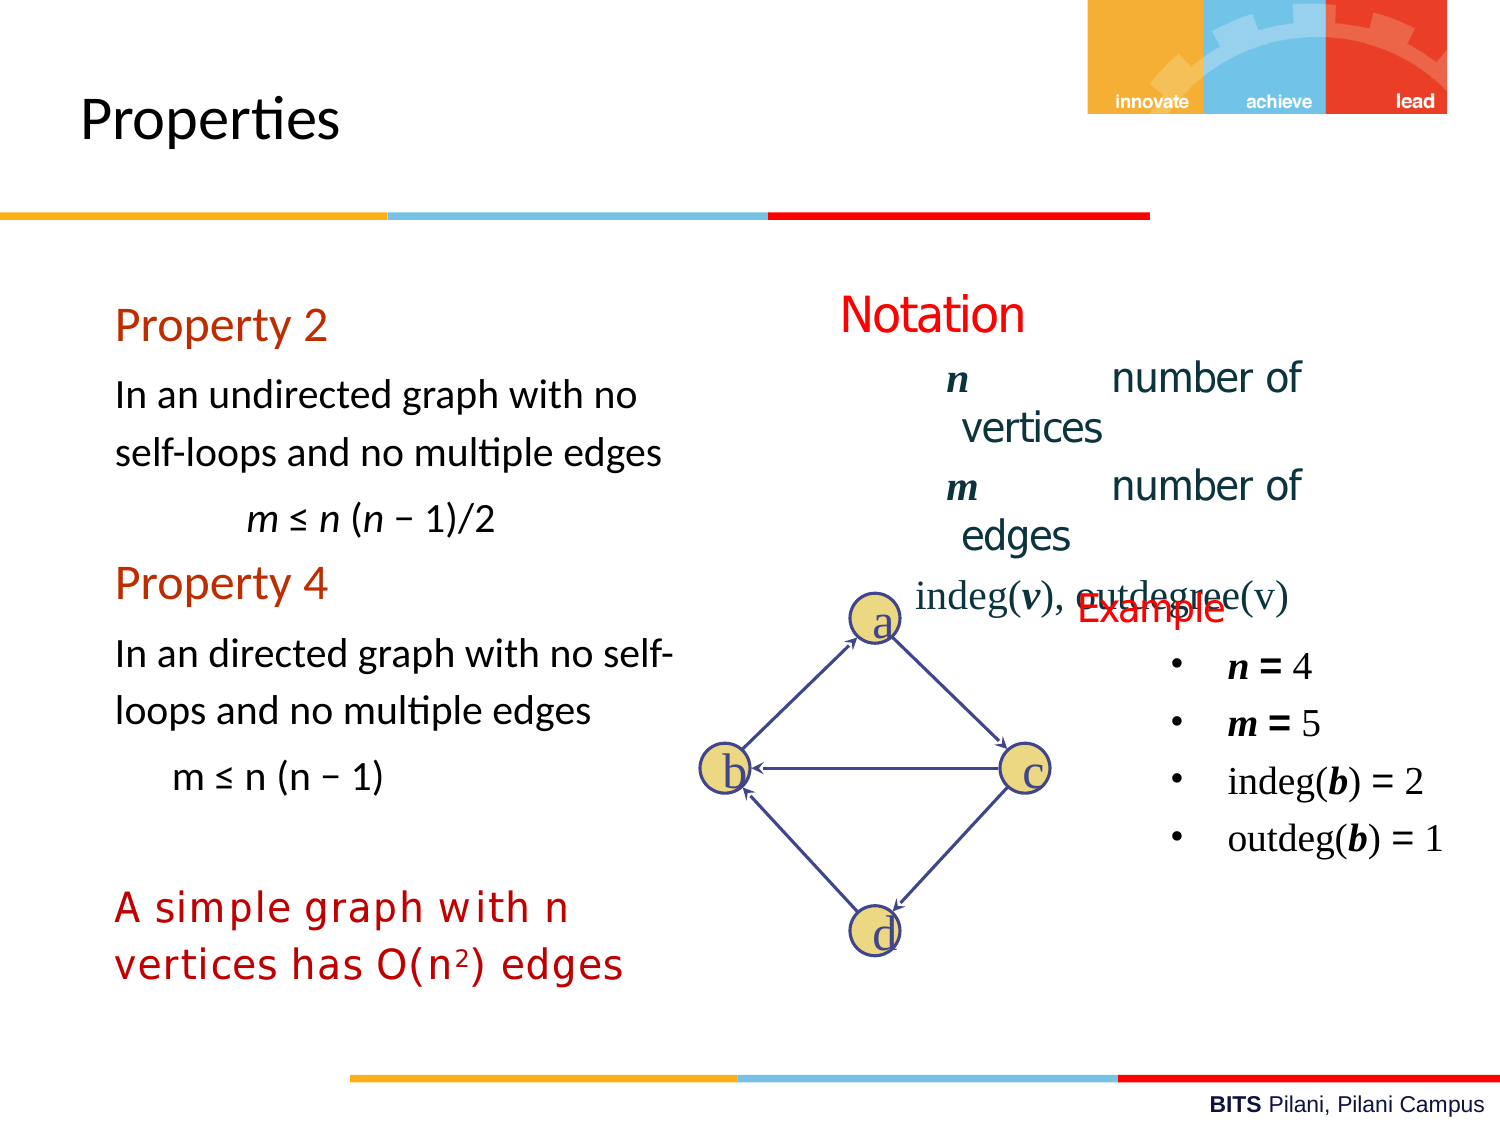

Properties
Property 2
In an undirected graph with no self-loops and no multiple edges
 	 m ≤ n (n − 1)/2
Property 4
In an directed graph with no self-loops and no multiple edges
      m ≤ n (n − 1)

A simple graph with n vertices has O(n2) edges

Notation
   n	number of vertices
   m	number of edges
indeg(v), outdegree(v)
Example
n = 4
m = 5
indeg(b) = 2
outdeg(b) = 1
a
b
c
d